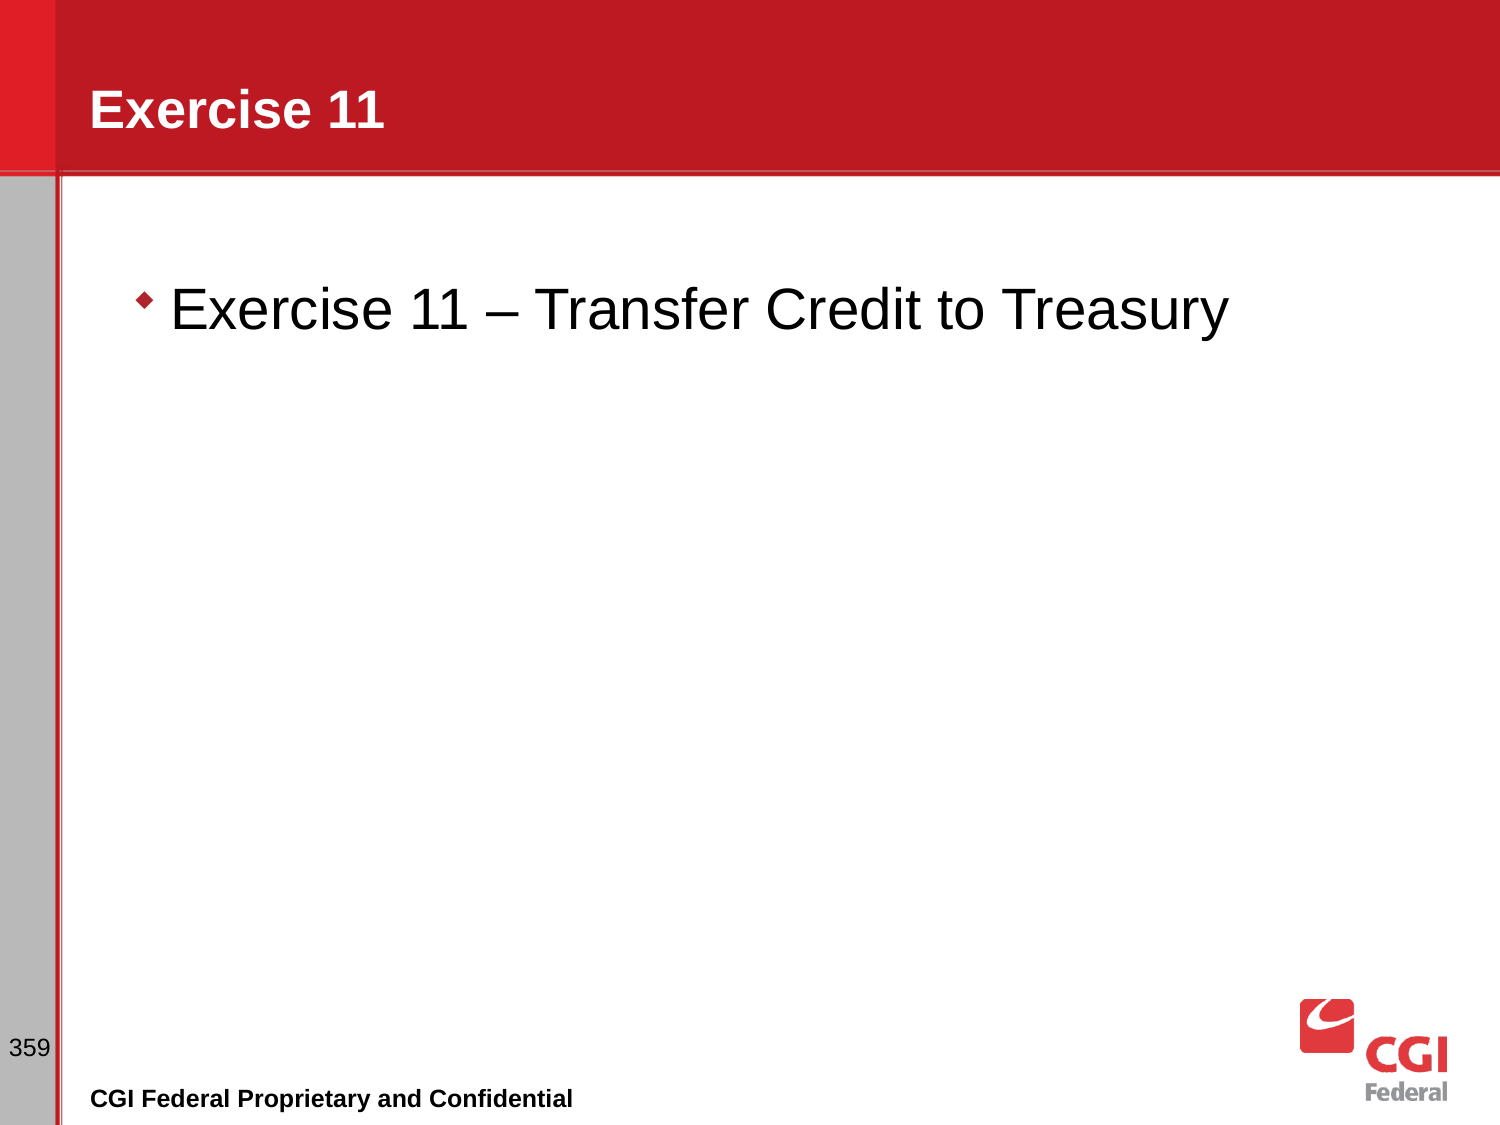

# Exercise 11
Exercise 11 – Transfer Credit to Treasury
359
CGI Federal Proprietary and Confidential